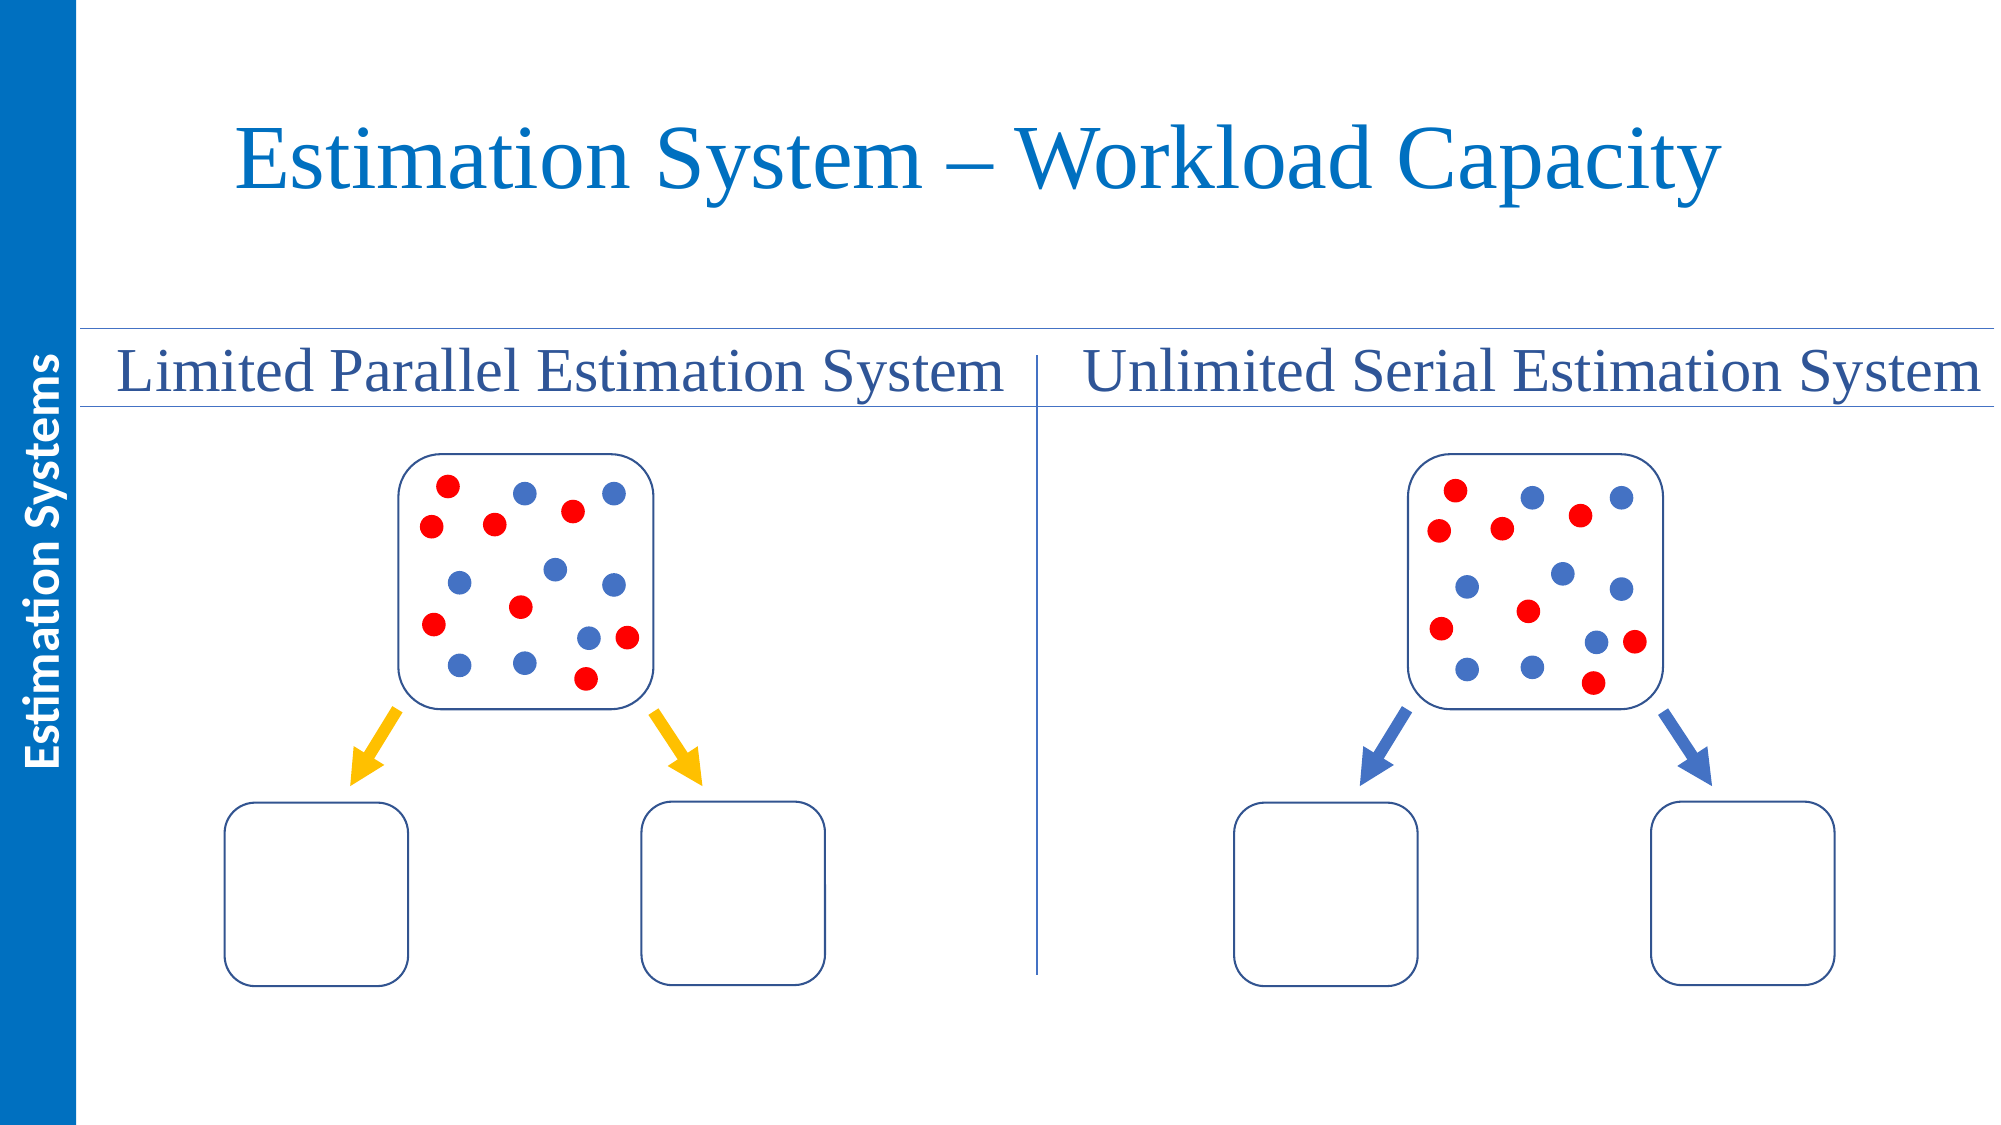

Estimation System – Workload Capacity
Limited Parallel Estimation System
Unlimited Serial Estimation System

Estimation Systems